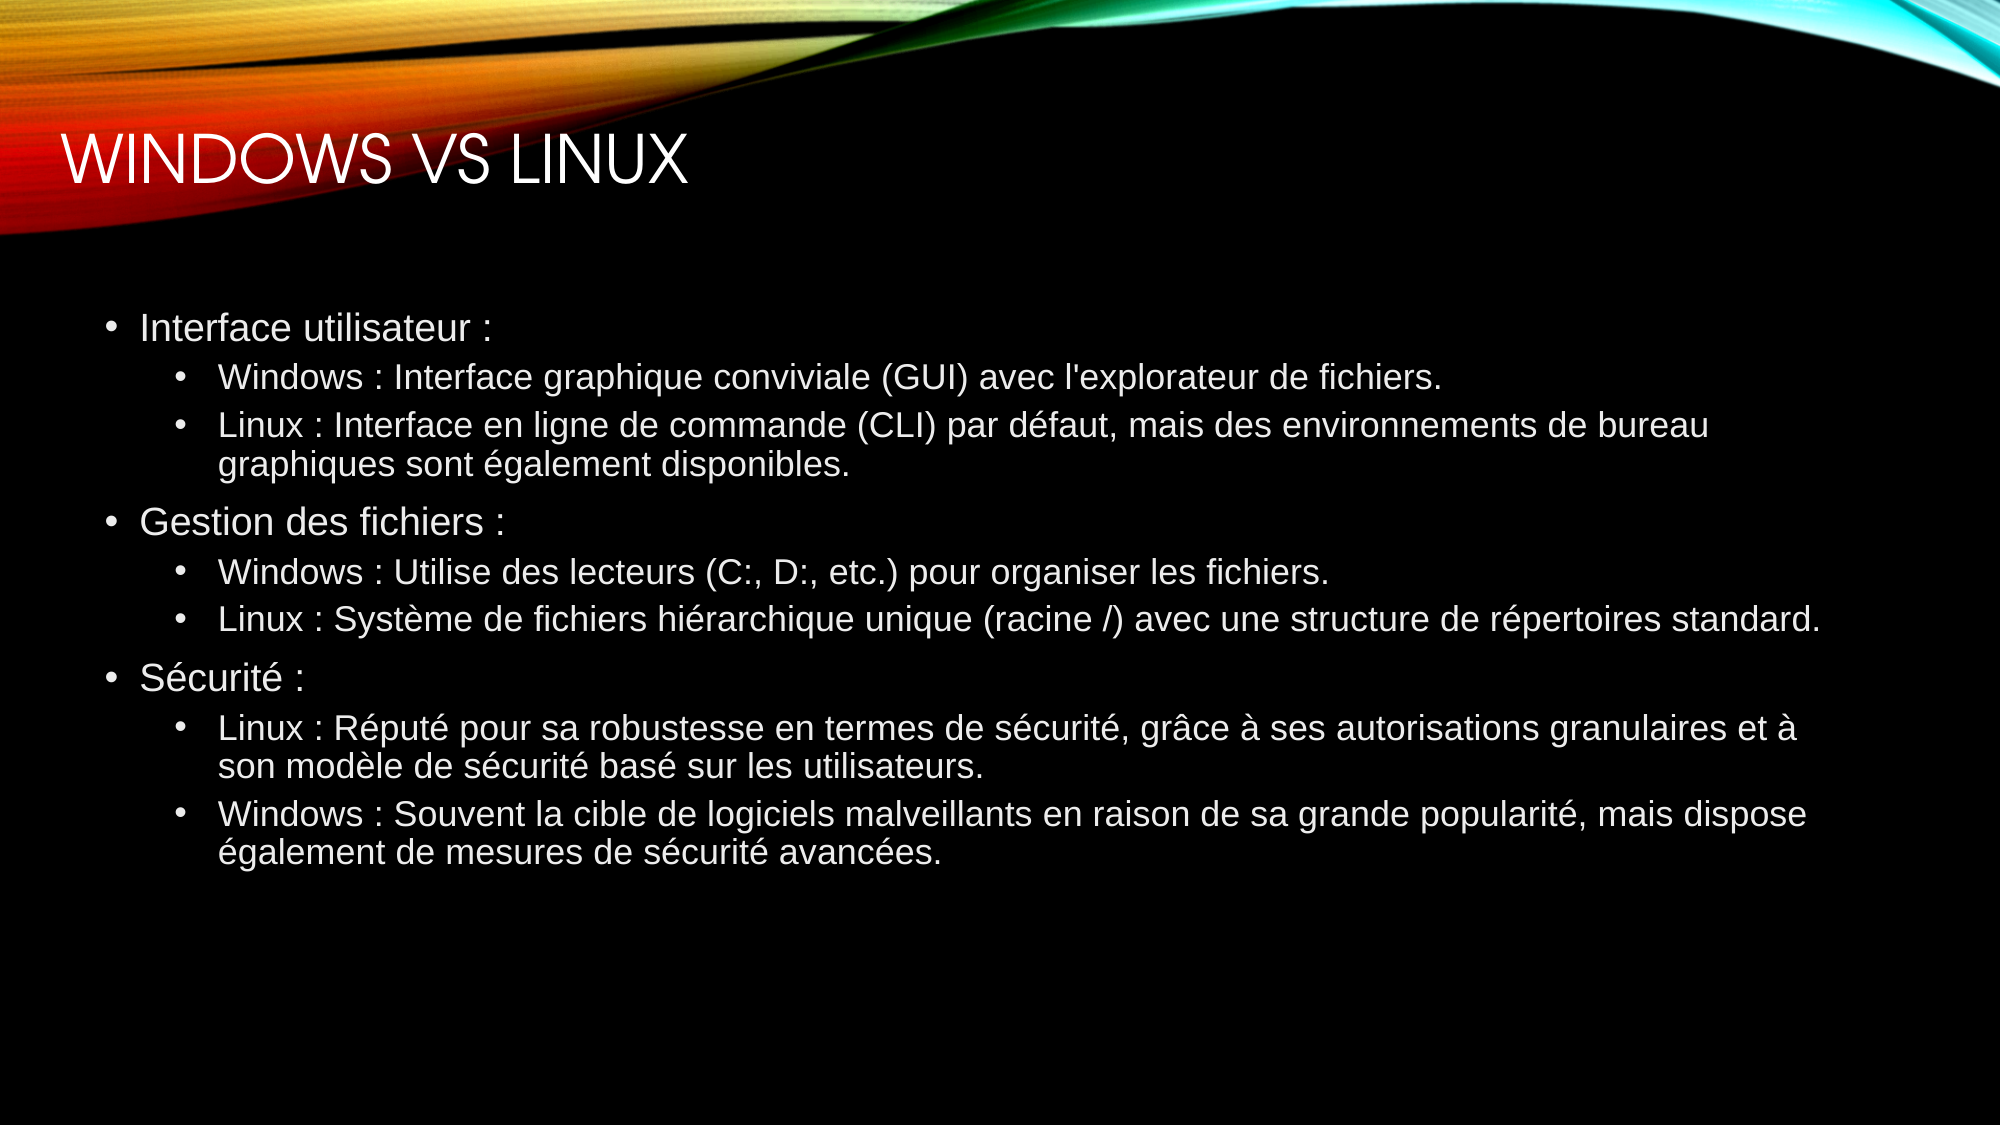

# Windows vs linux
Interface utilisateur :
Windows : Interface graphique conviviale (GUI) avec l'explorateur de fichiers.
Linux : Interface en ligne de commande (CLI) par défaut, mais des environnements de bureau graphiques sont également disponibles.
Gestion des fichiers :
Windows : Utilise des lecteurs (C:, D:, etc.) pour organiser les fichiers.
Linux : Système de fichiers hiérarchique unique (racine /) avec une structure de répertoires standard.
Sécurité :
Linux : Réputé pour sa robustesse en termes de sécurité, grâce à ses autorisations granulaires et à son modèle de sécurité basé sur les utilisateurs.
Windows : Souvent la cible de logiciels malveillants en raison de sa grande popularité, mais dispose également de mesures de sécurité avancées.